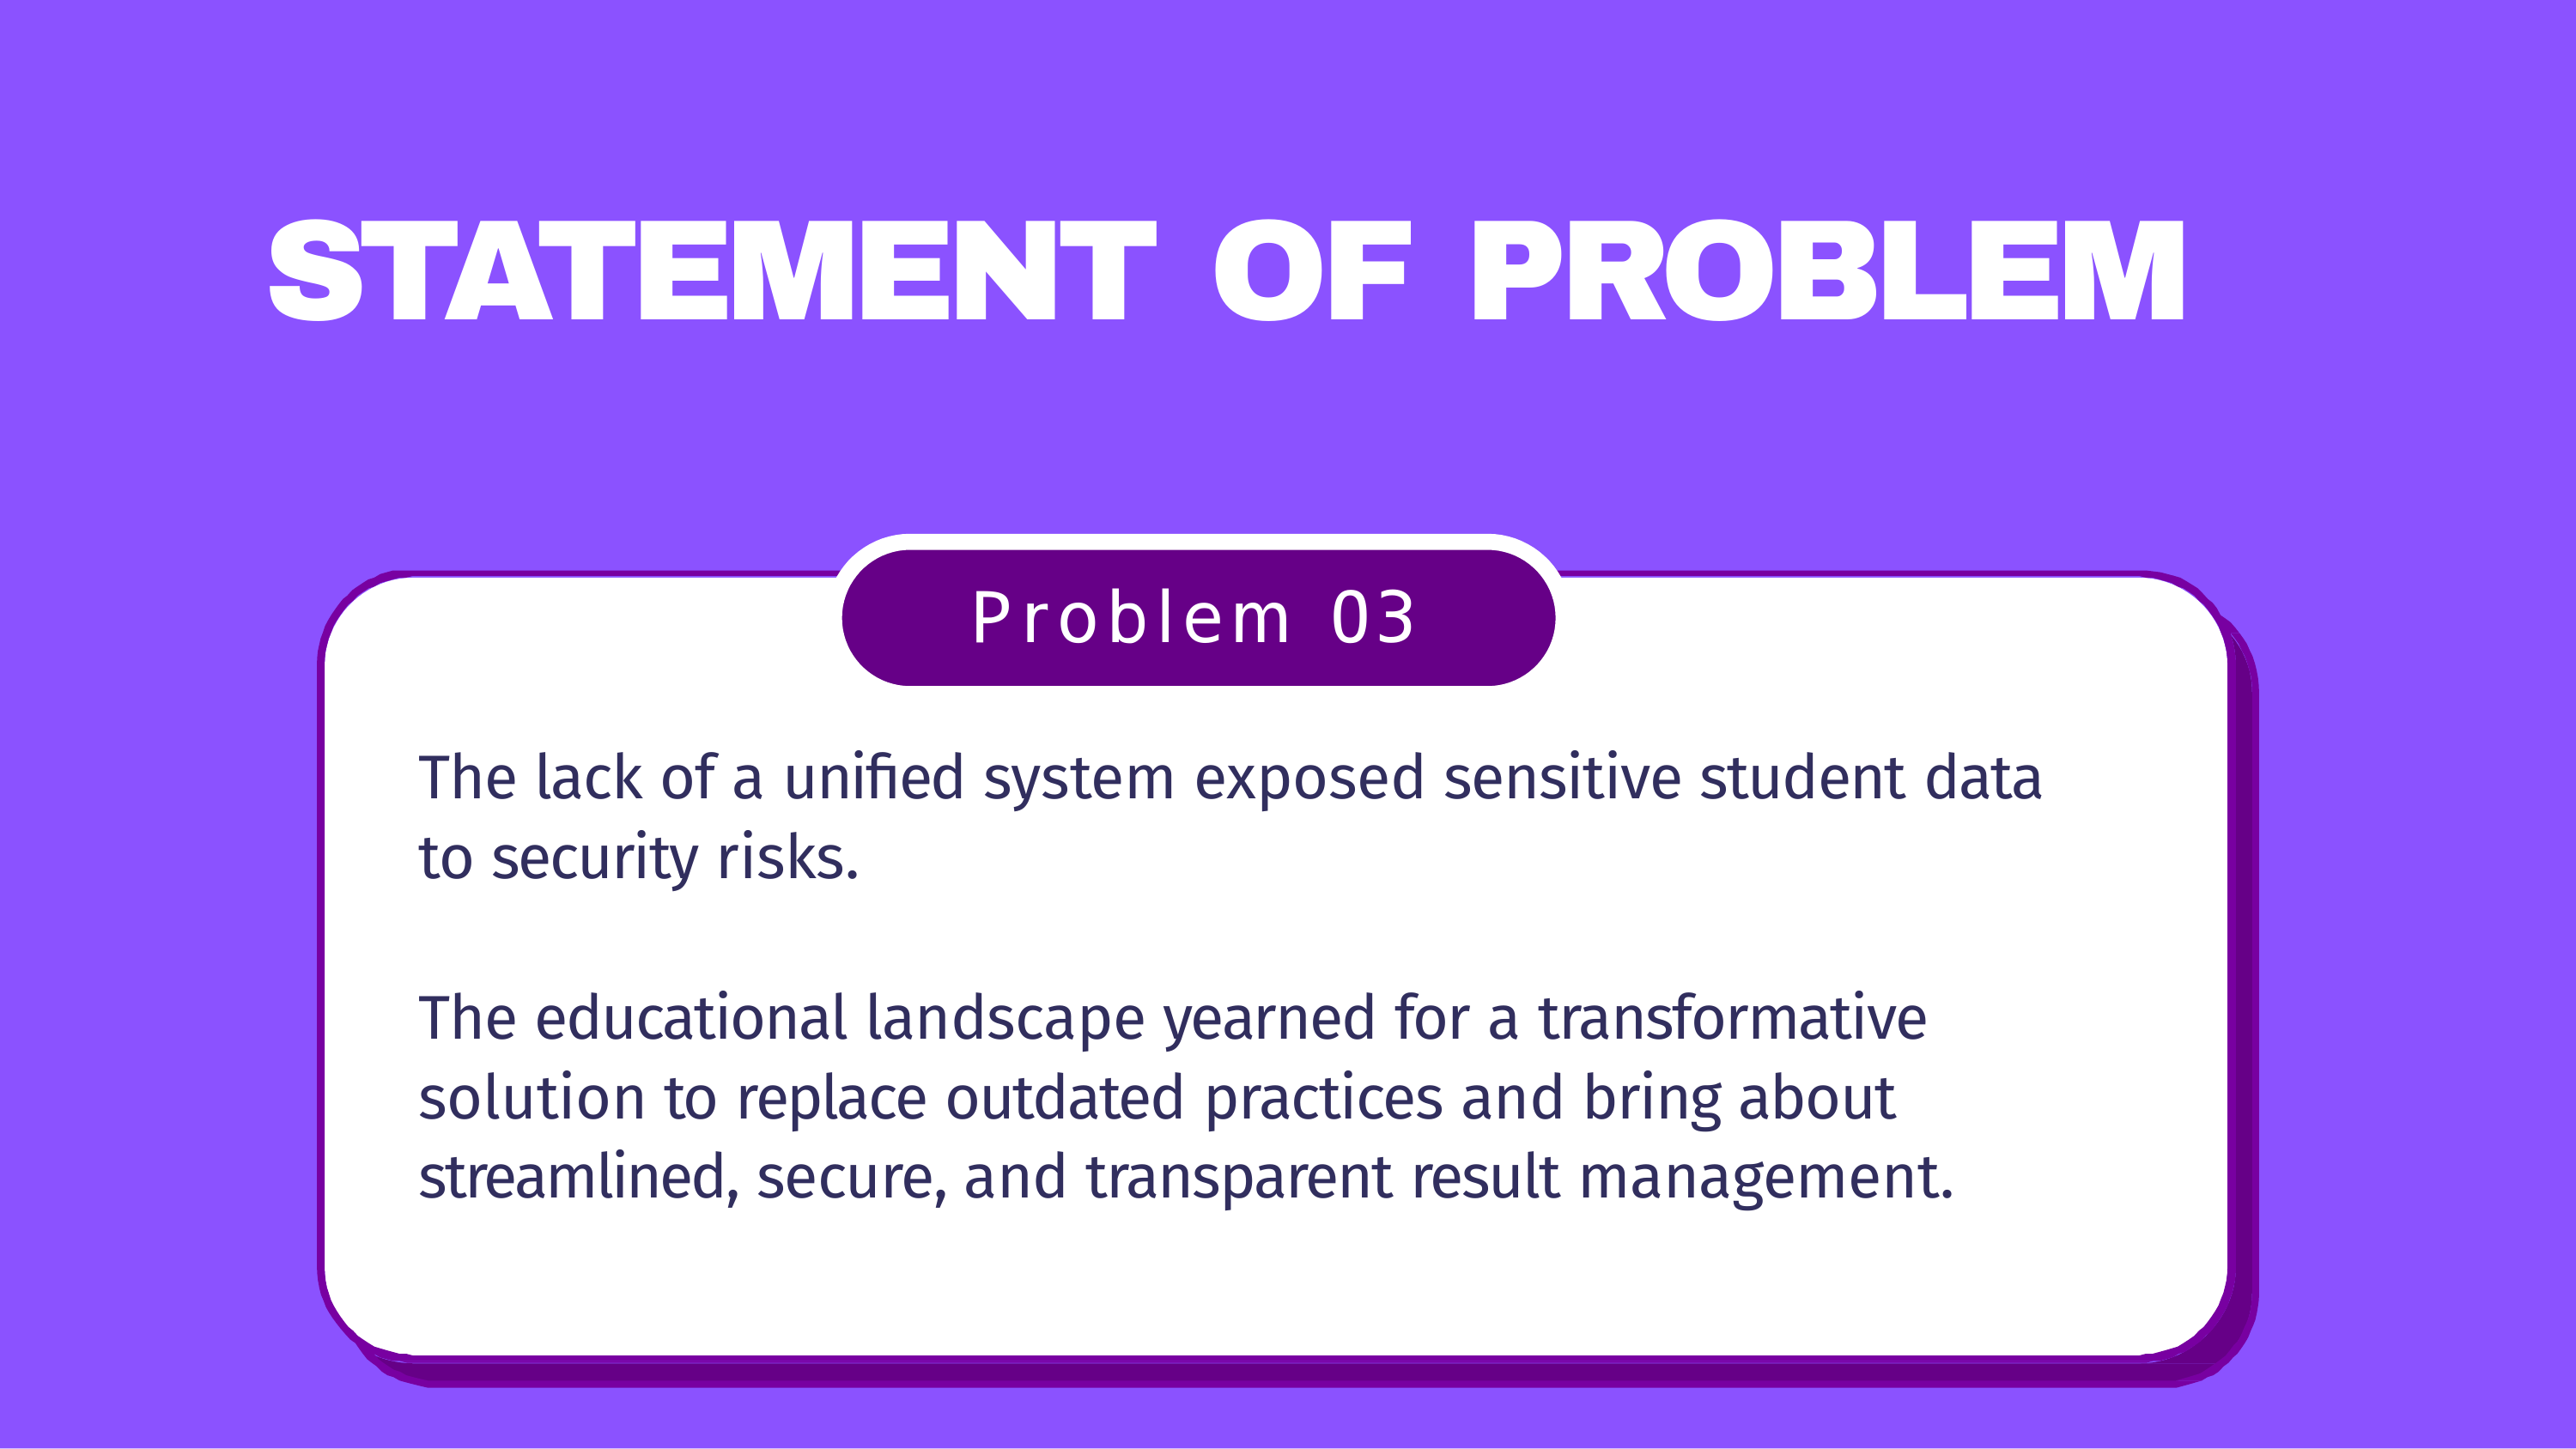

# STATEMENT OF PROBLEM

Problem 03
The lack of a unified system exposed sensitive student data to security risks.

The educational landscape yearned for a transformative solution to replace outdated practices and bring about streamlined, secure, and transparent result management.